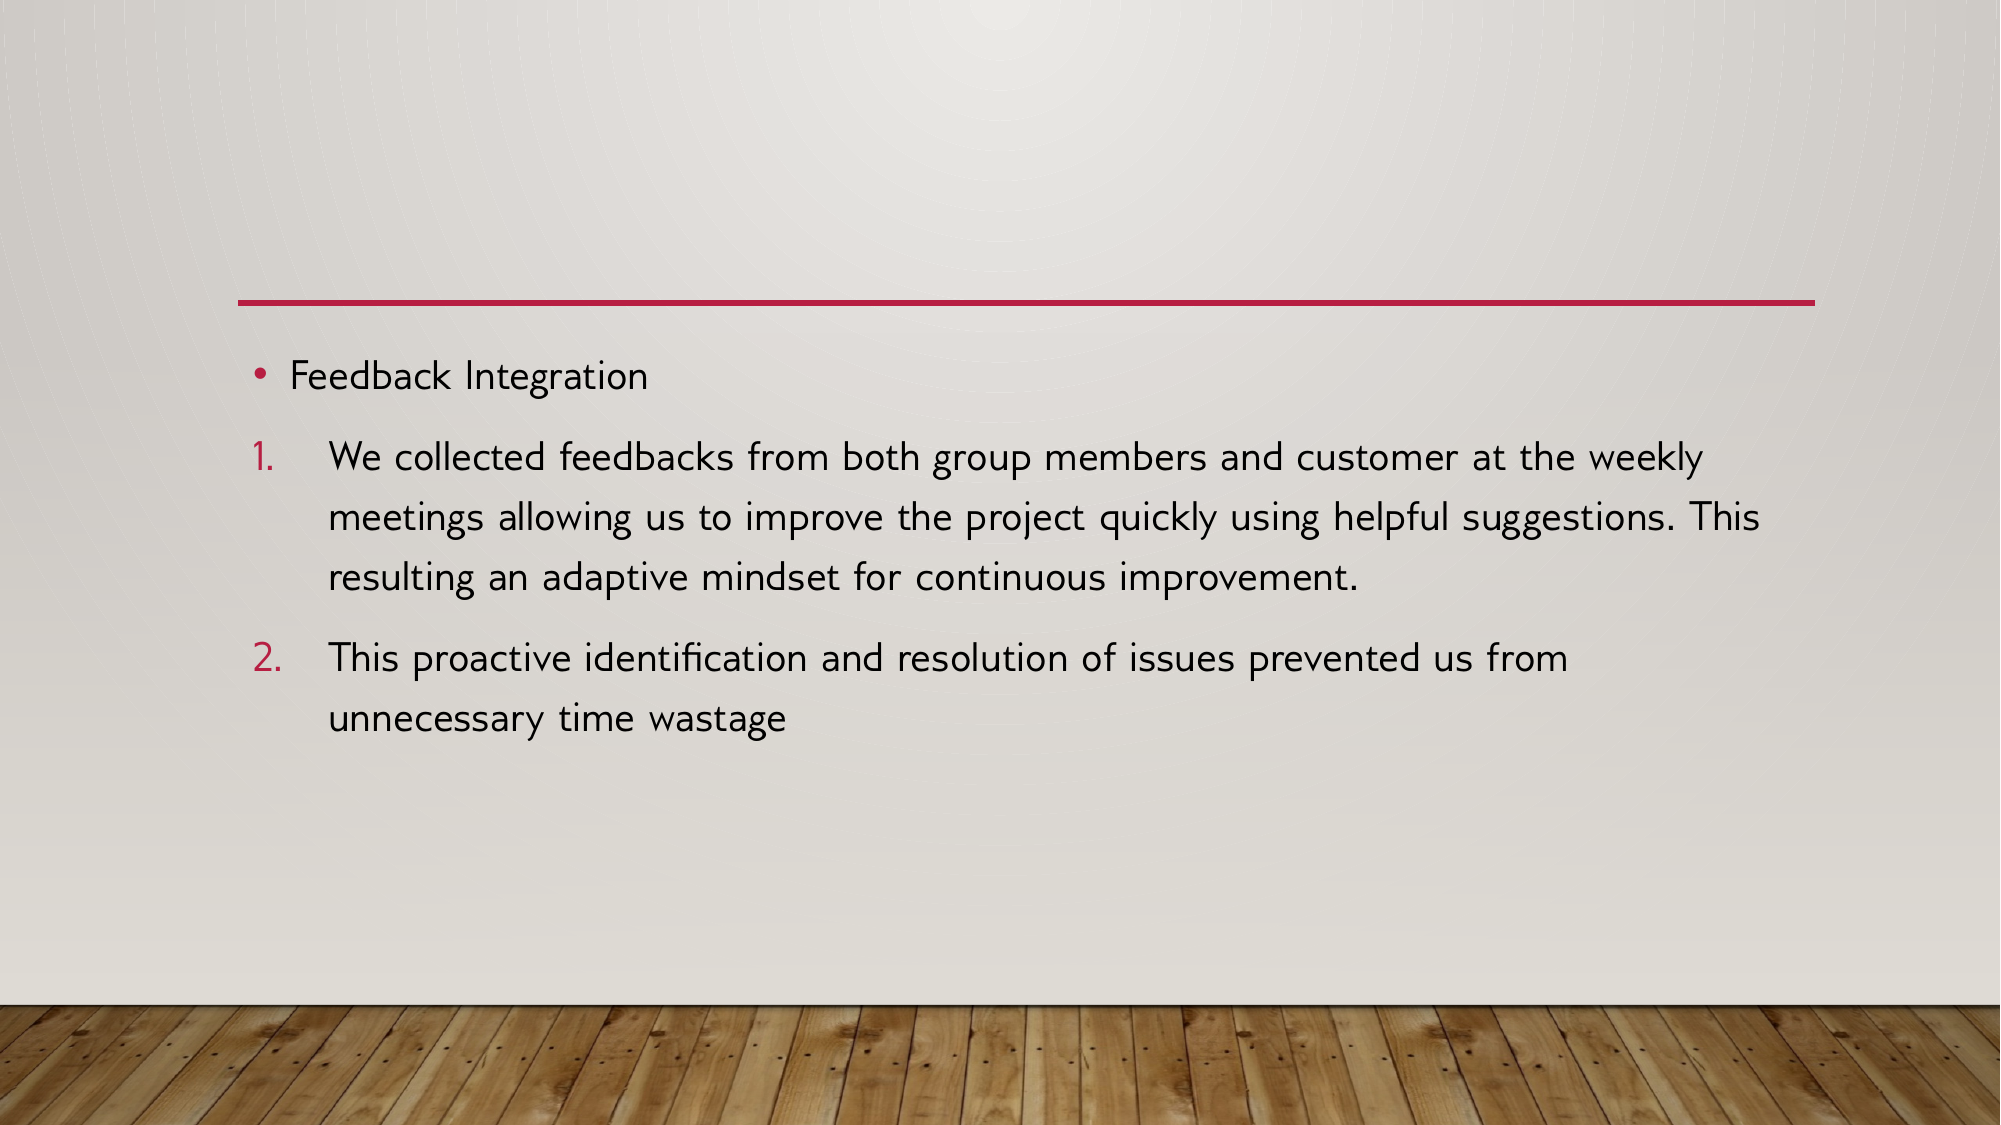

#
Feedback Integration
We collected feedbacks from both group members and customer at the weekly meetings allowing us to improve the project quickly using helpful suggestions. This resulting an adaptive mindset for continuous improvement.
This proactive identification and resolution of issues prevented us from unnecessary time wastage